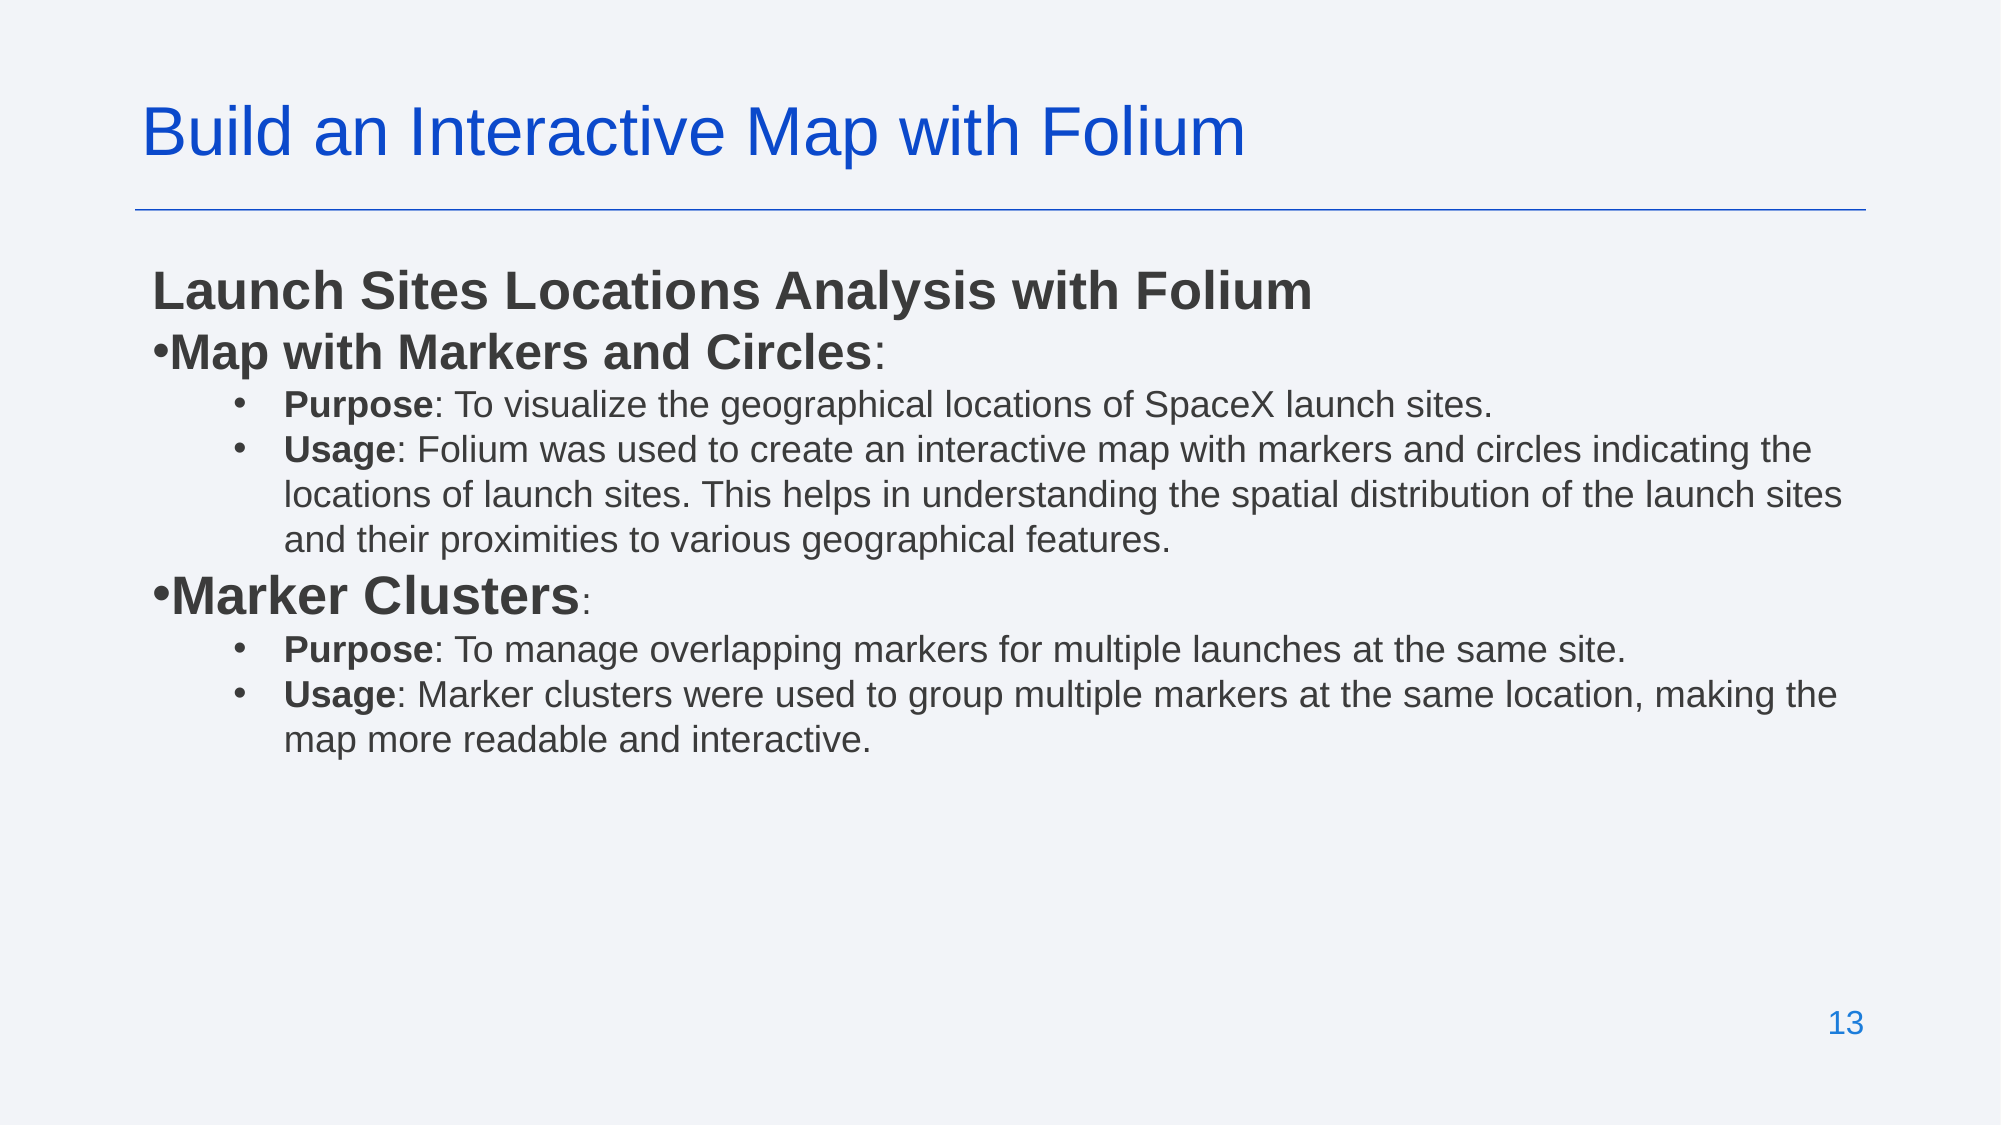

Build an Interactive Map with Folium
Launch Sites Locations Analysis with Folium
Map with Markers and Circles:
Purpose: To visualize the geographical locations of SpaceX launch sites.
Usage: Folium was used to create an interactive map with markers and circles indicating the locations of launch sites. This helps in understanding the spatial distribution of the launch sites and their proximities to various geographical features.
Marker Clusters:
Purpose: To manage overlapping markers for multiple launches at the same site.
Usage: Marker clusters were used to group multiple markers at the same location, making the map more readable and interactive.

13